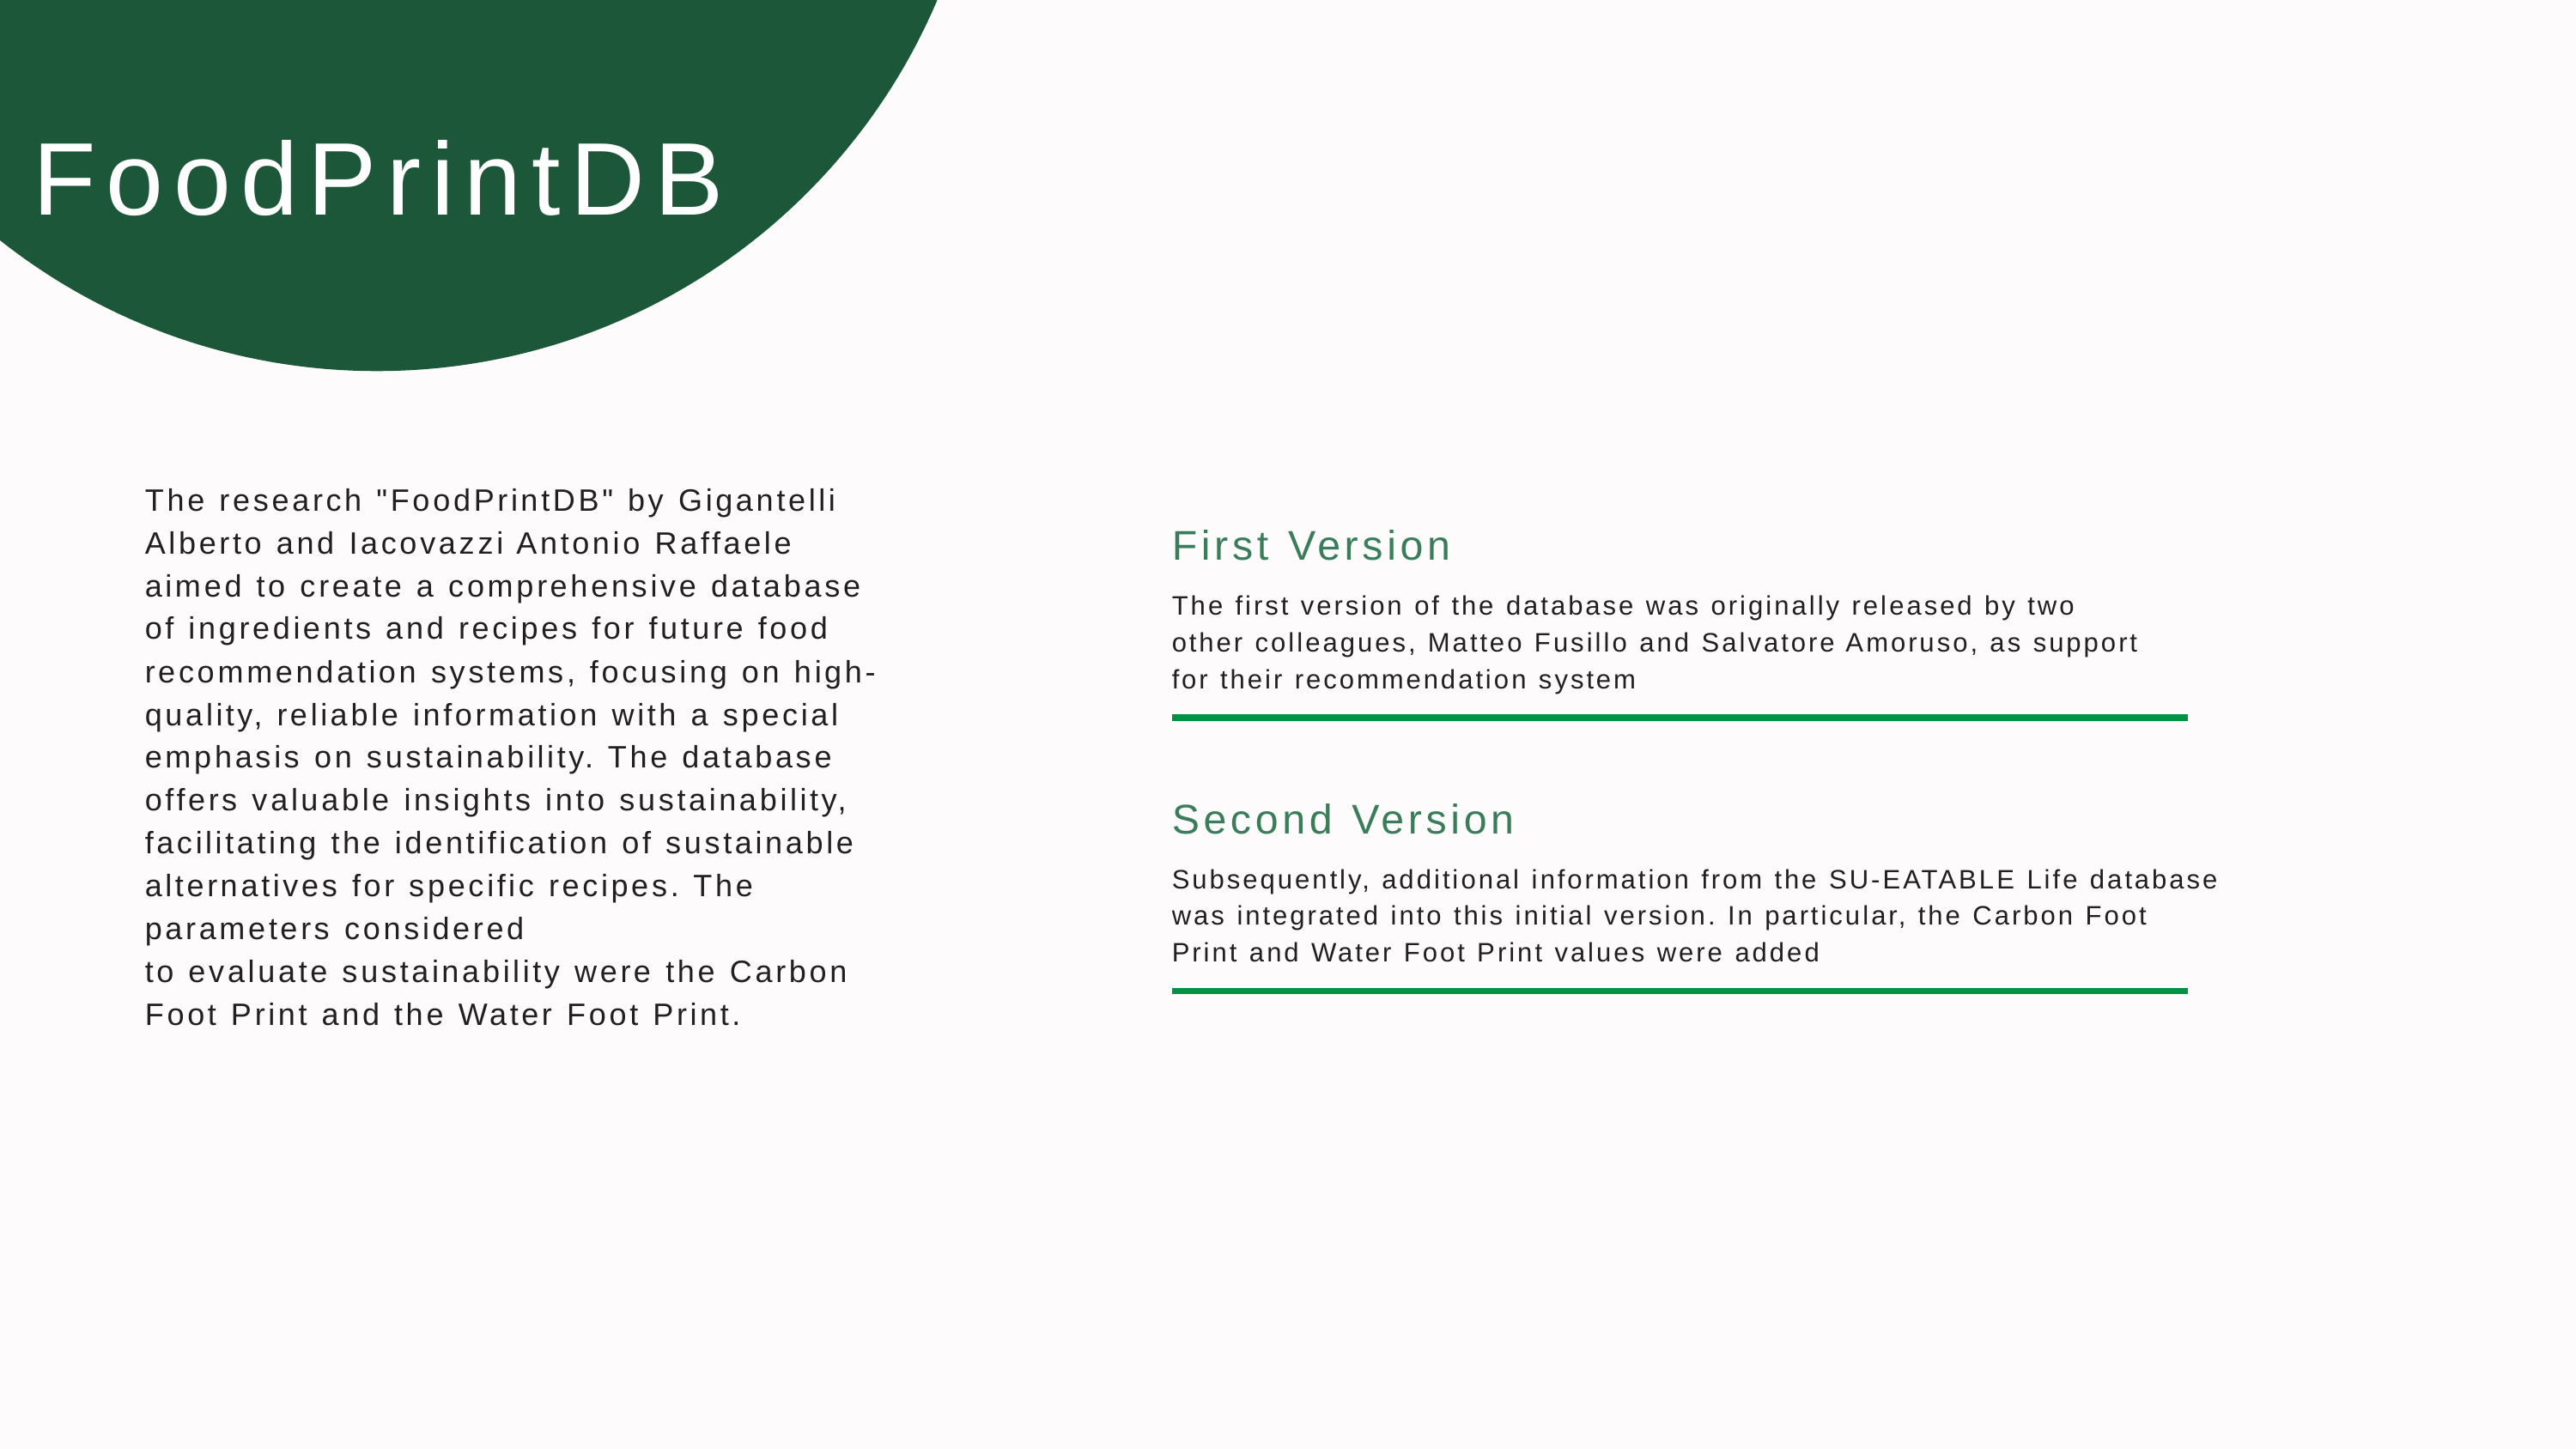

FoodPrintDB

The research "FoodPrintDB" by Gigantelli Alberto and Iacovazzi Antonio Raffaele aimed to create a comprehensive database of ingredients and recipes for future food recommendation systems, focusing on high-quality, reliable information with a special emphasis on sustainability. The database offers valuable insights into sustainability, facilitating the identification of sustainable alternatives for specific recipes. The parameters considered
to evaluate sustainability were the Carbon Foot Print and the Water Foot Print.

First Version
The first version of the database was originally released by two other colleagues, Matteo Fusillo and Salvatore Amoruso, as support for their recommendation system
Second Version
Subsequently, additional information from the SU-EATABLE Life database was integrated into this initial version. In particular, the Carbon Foot Print and Water Foot Print values were added